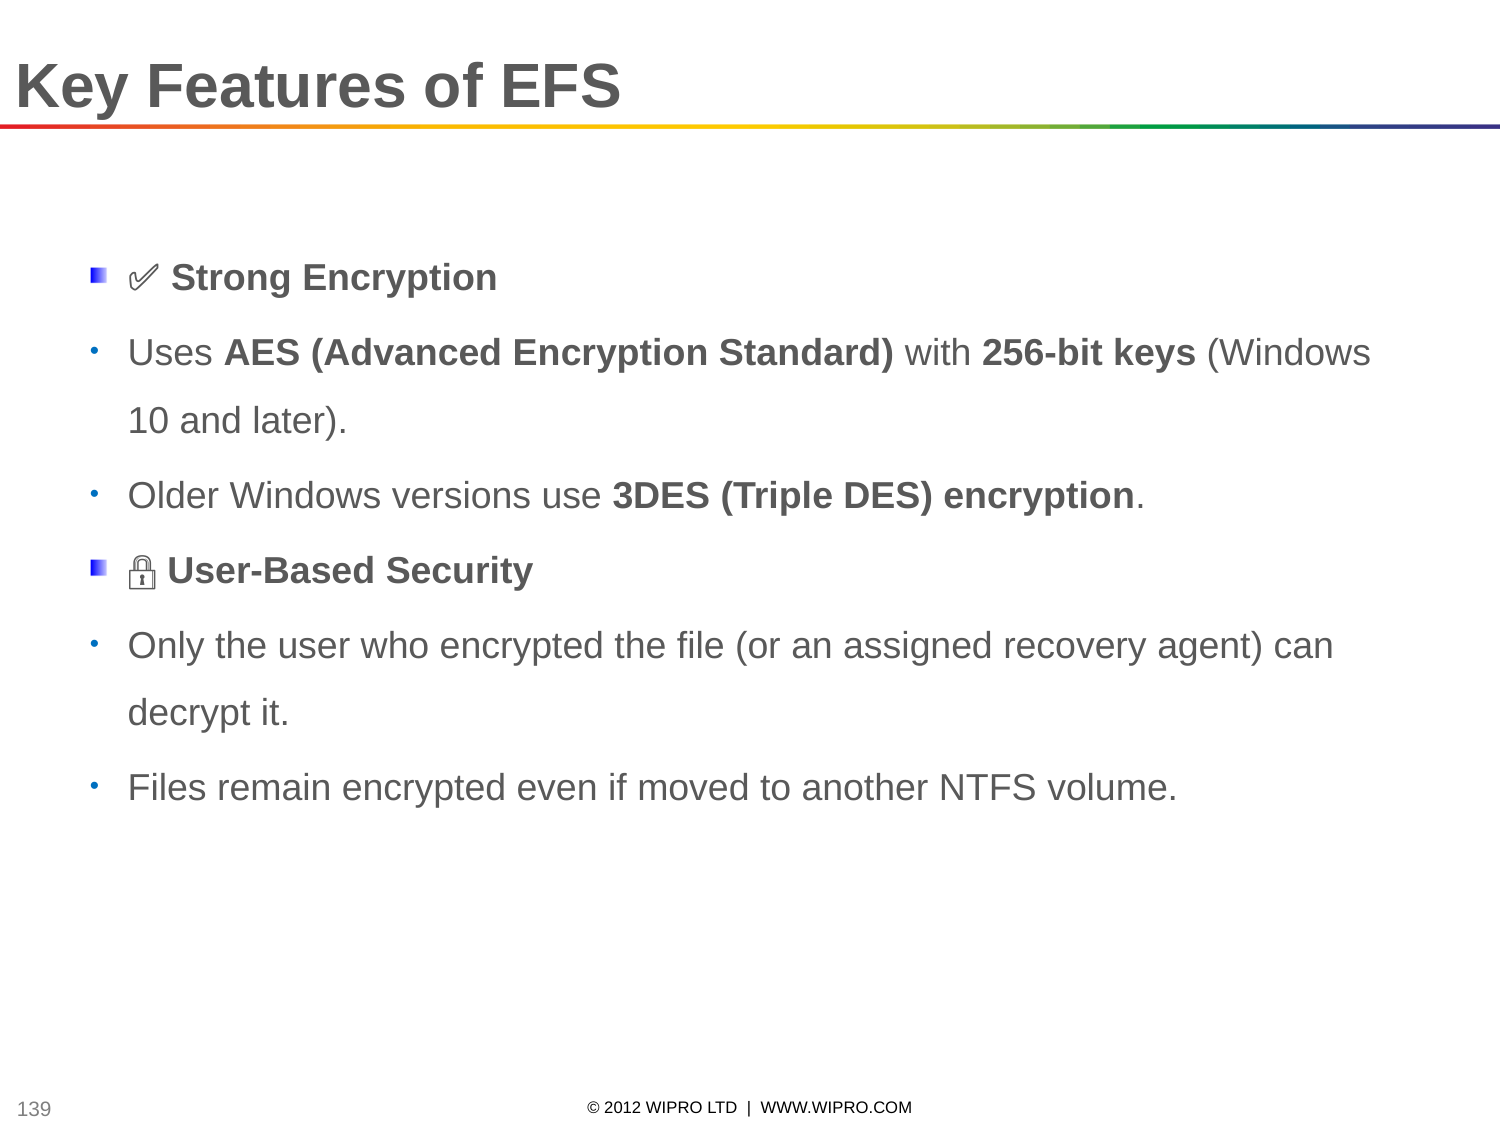

Key Features of EFS
✅ Strong Encryption
Uses AES (Advanced Encryption Standard) with 256-bit keys (Windows 10 and later).
Older Windows versions use 3DES (Triple DES) encryption.
🔒 User-Based Security
Only the user who encrypted the file (or an assigned recovery agent) can decrypt it.
Files remain encrypted even if moved to another NTFS volume.